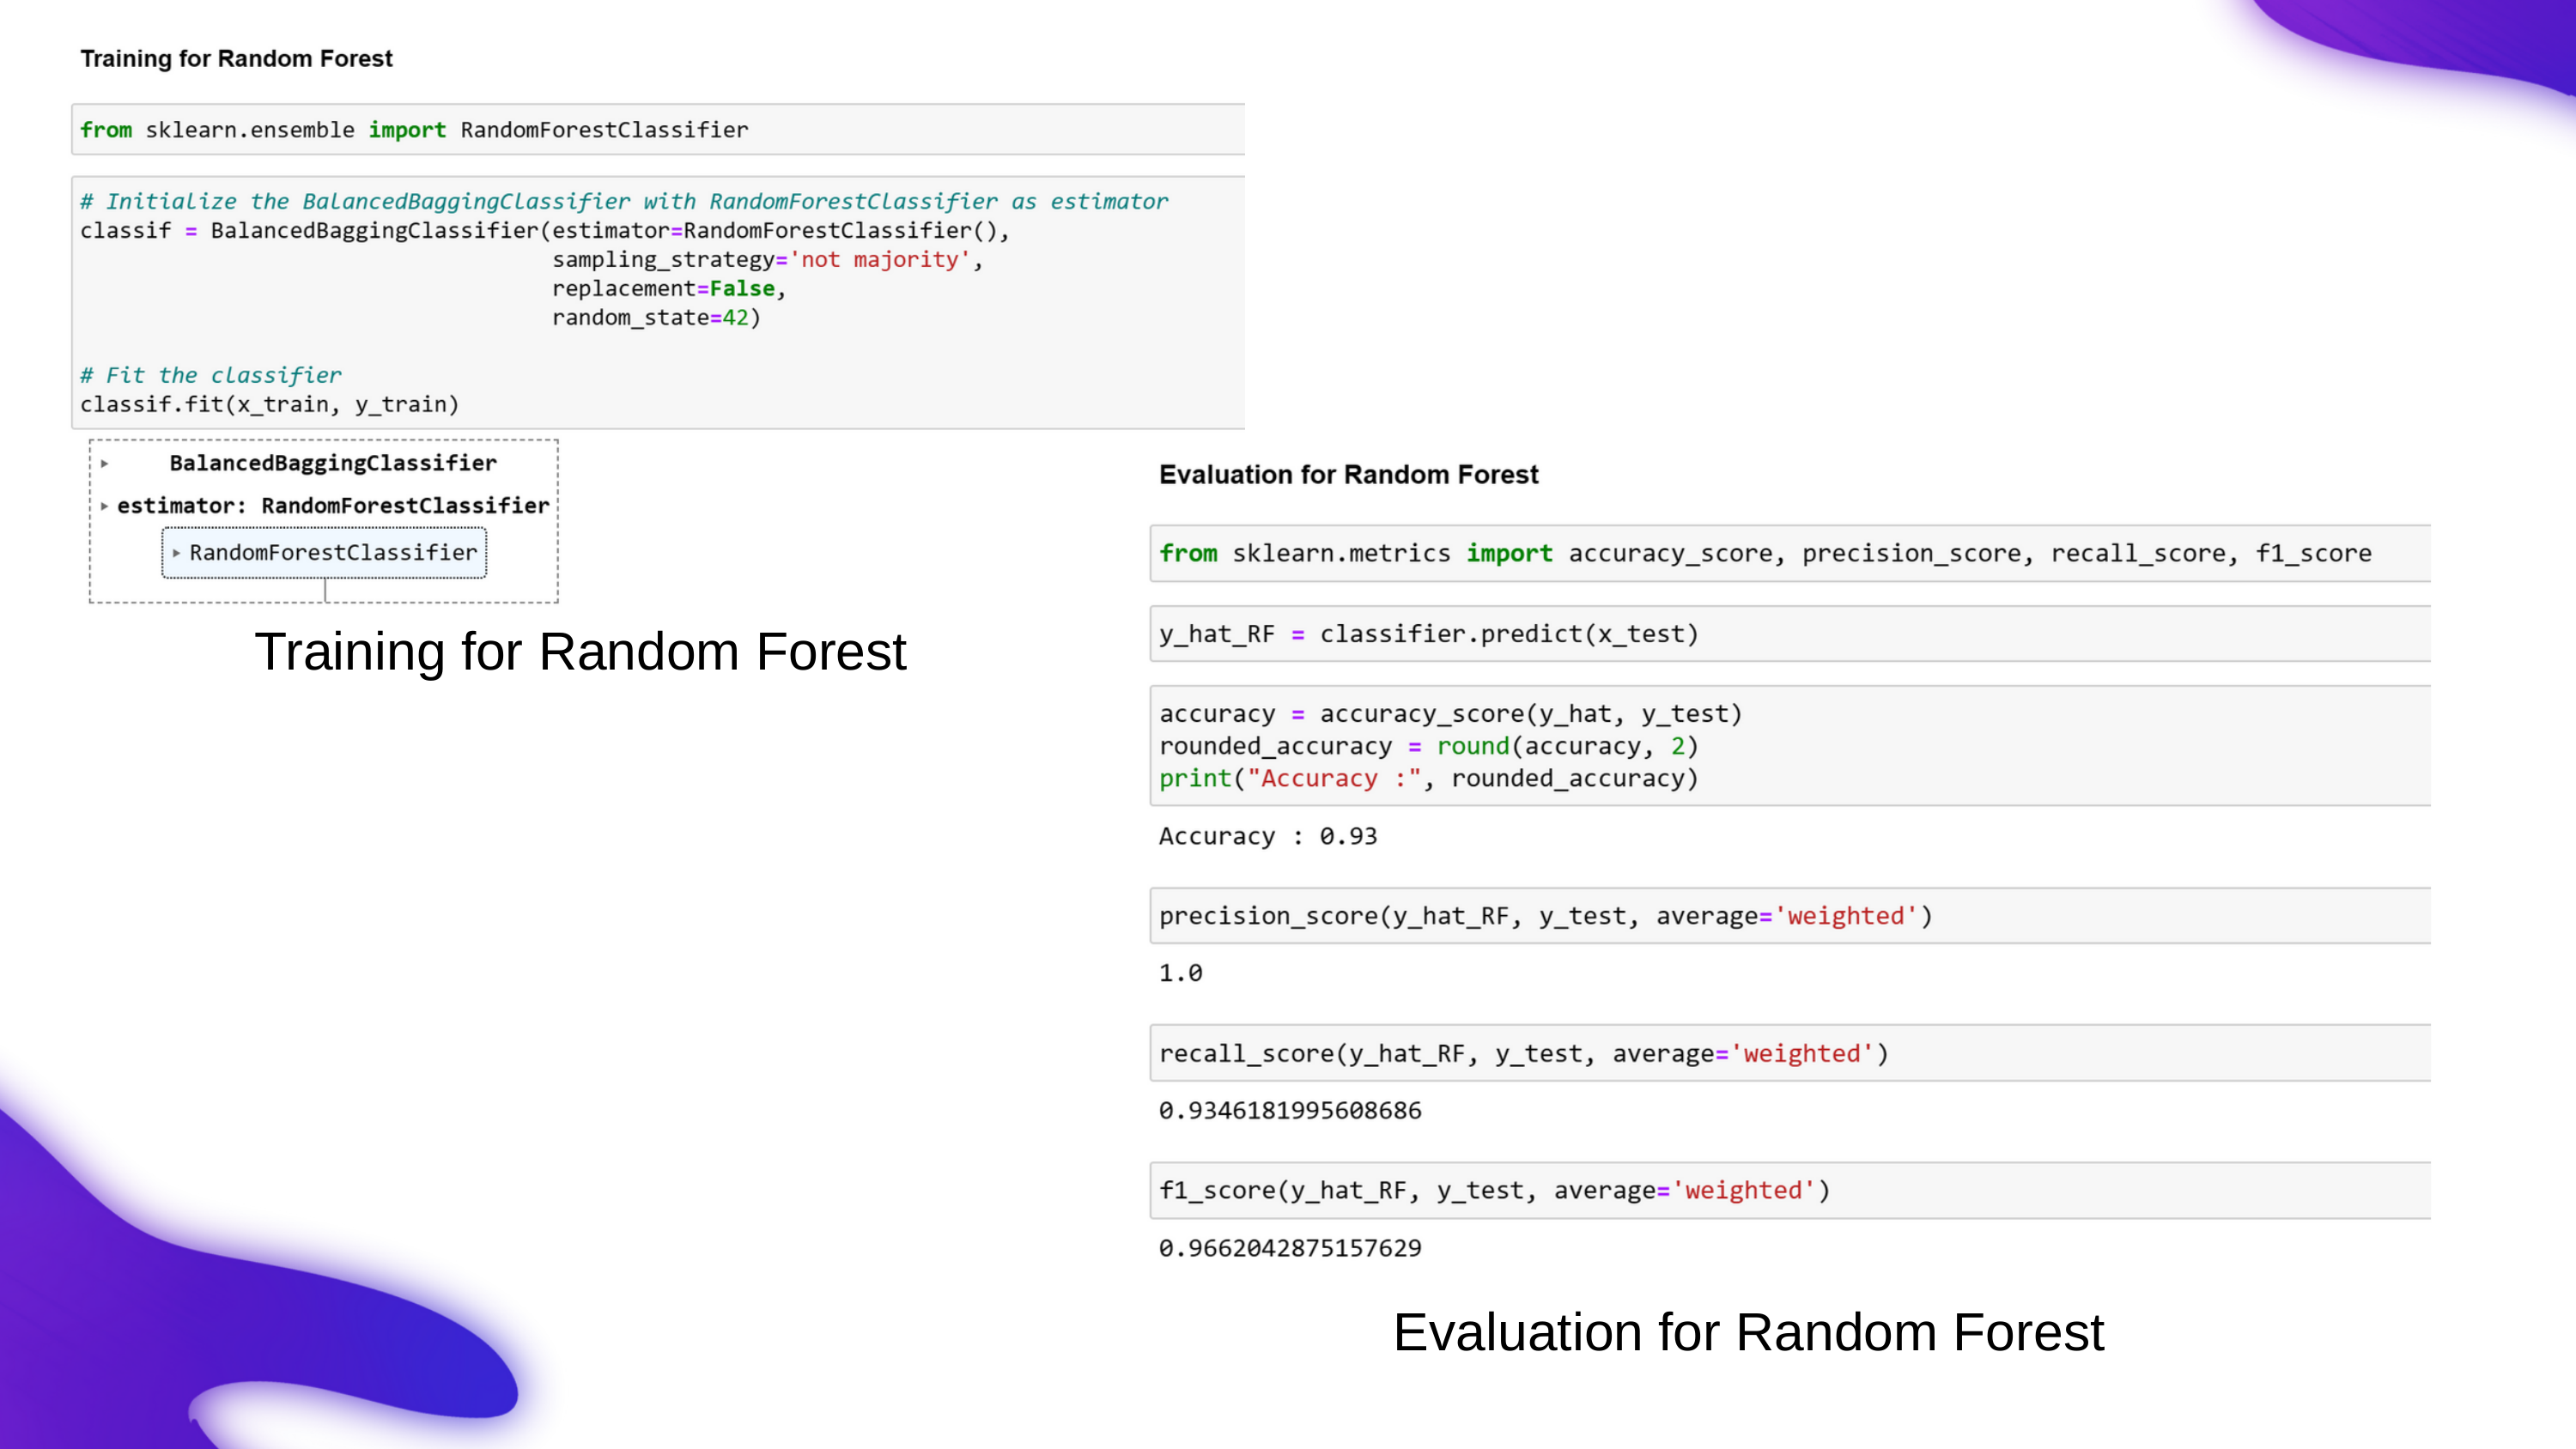

Training for Random Forest

Evaluation for Random Forest